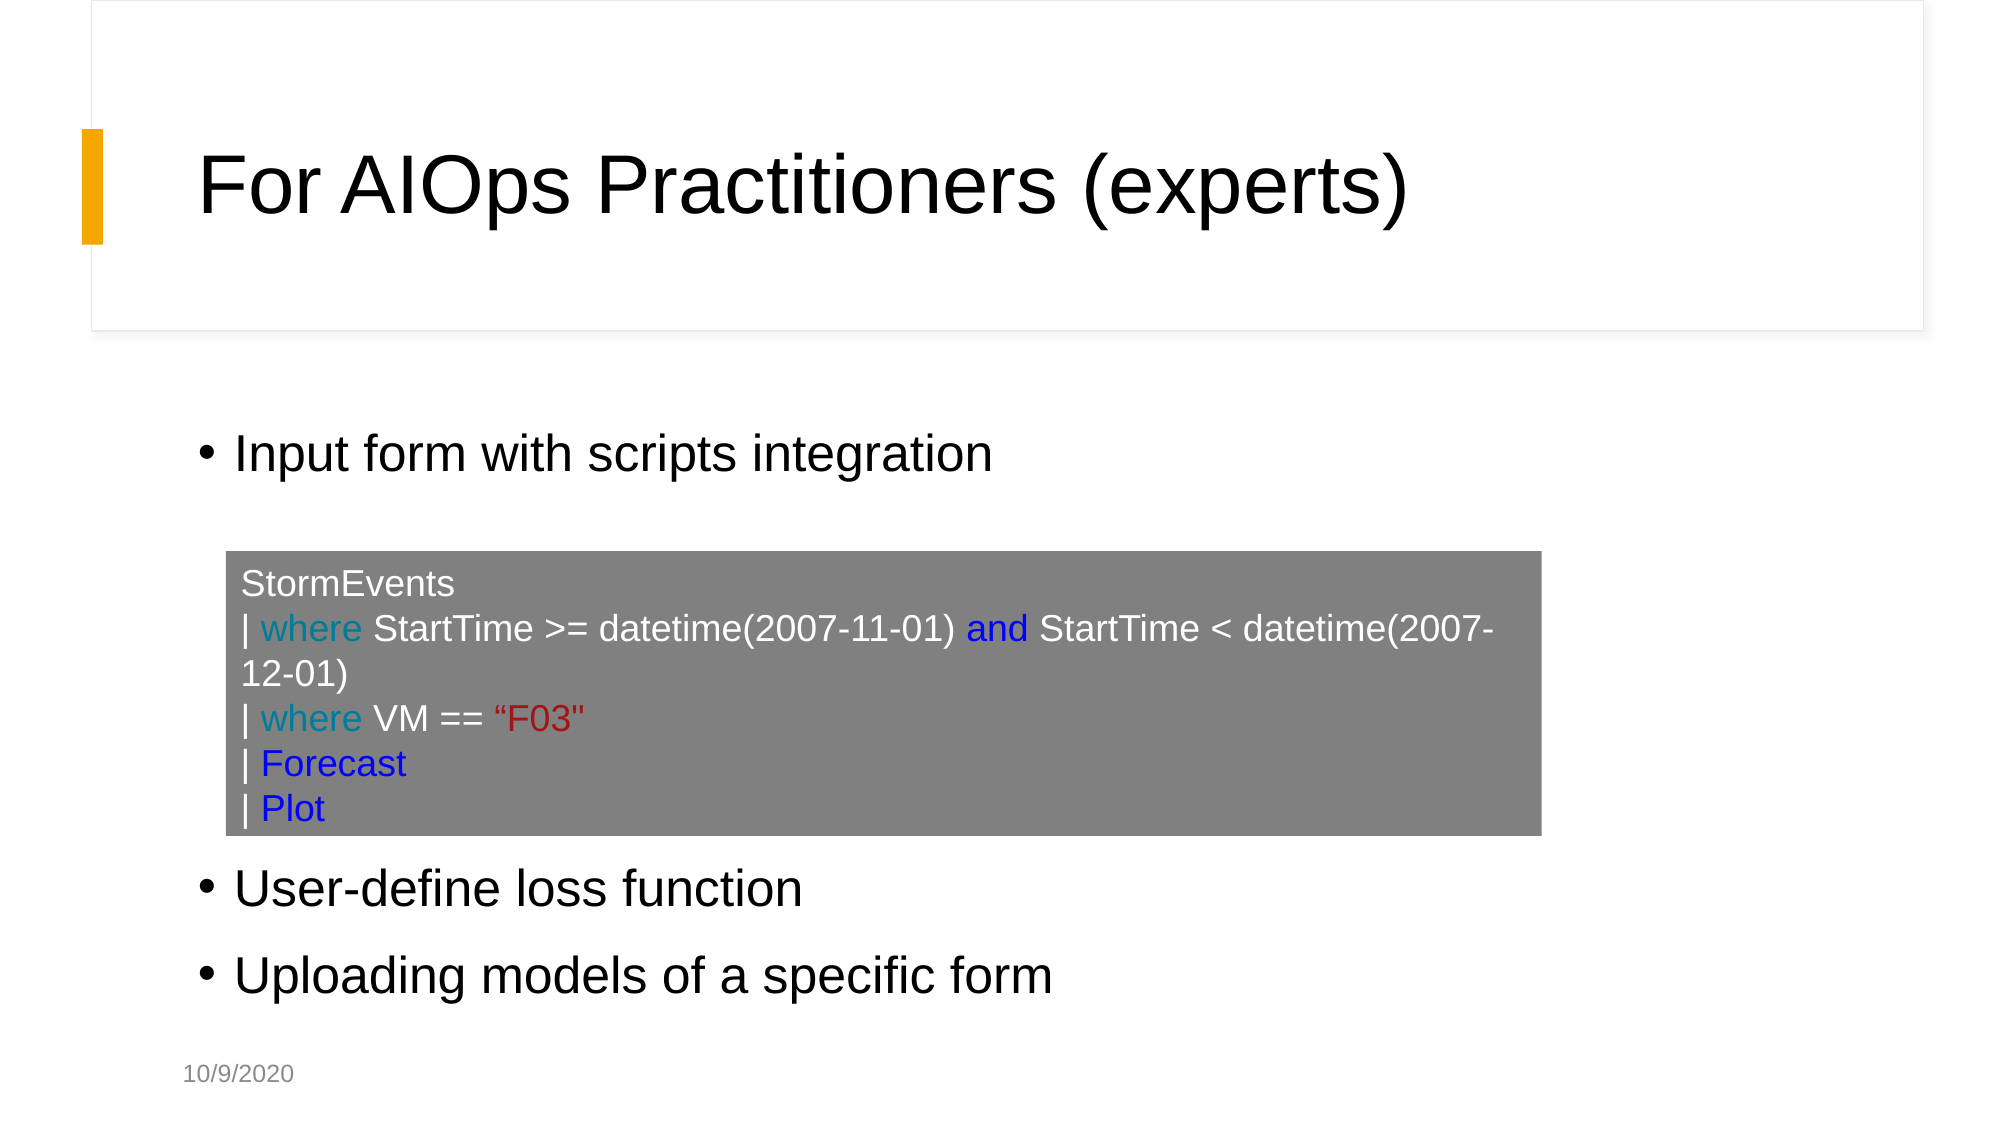

# For AIOps Practitioners (experts)
Input form with scripts integration

User-define loss function
Uploading models of a specific form

StormEvents
| where StartTime >= datetime(2007-11-01) and StartTime < datetime(2007-12-01)
| where VM == “F03"
| Forecast
| Plot
10/9/2020